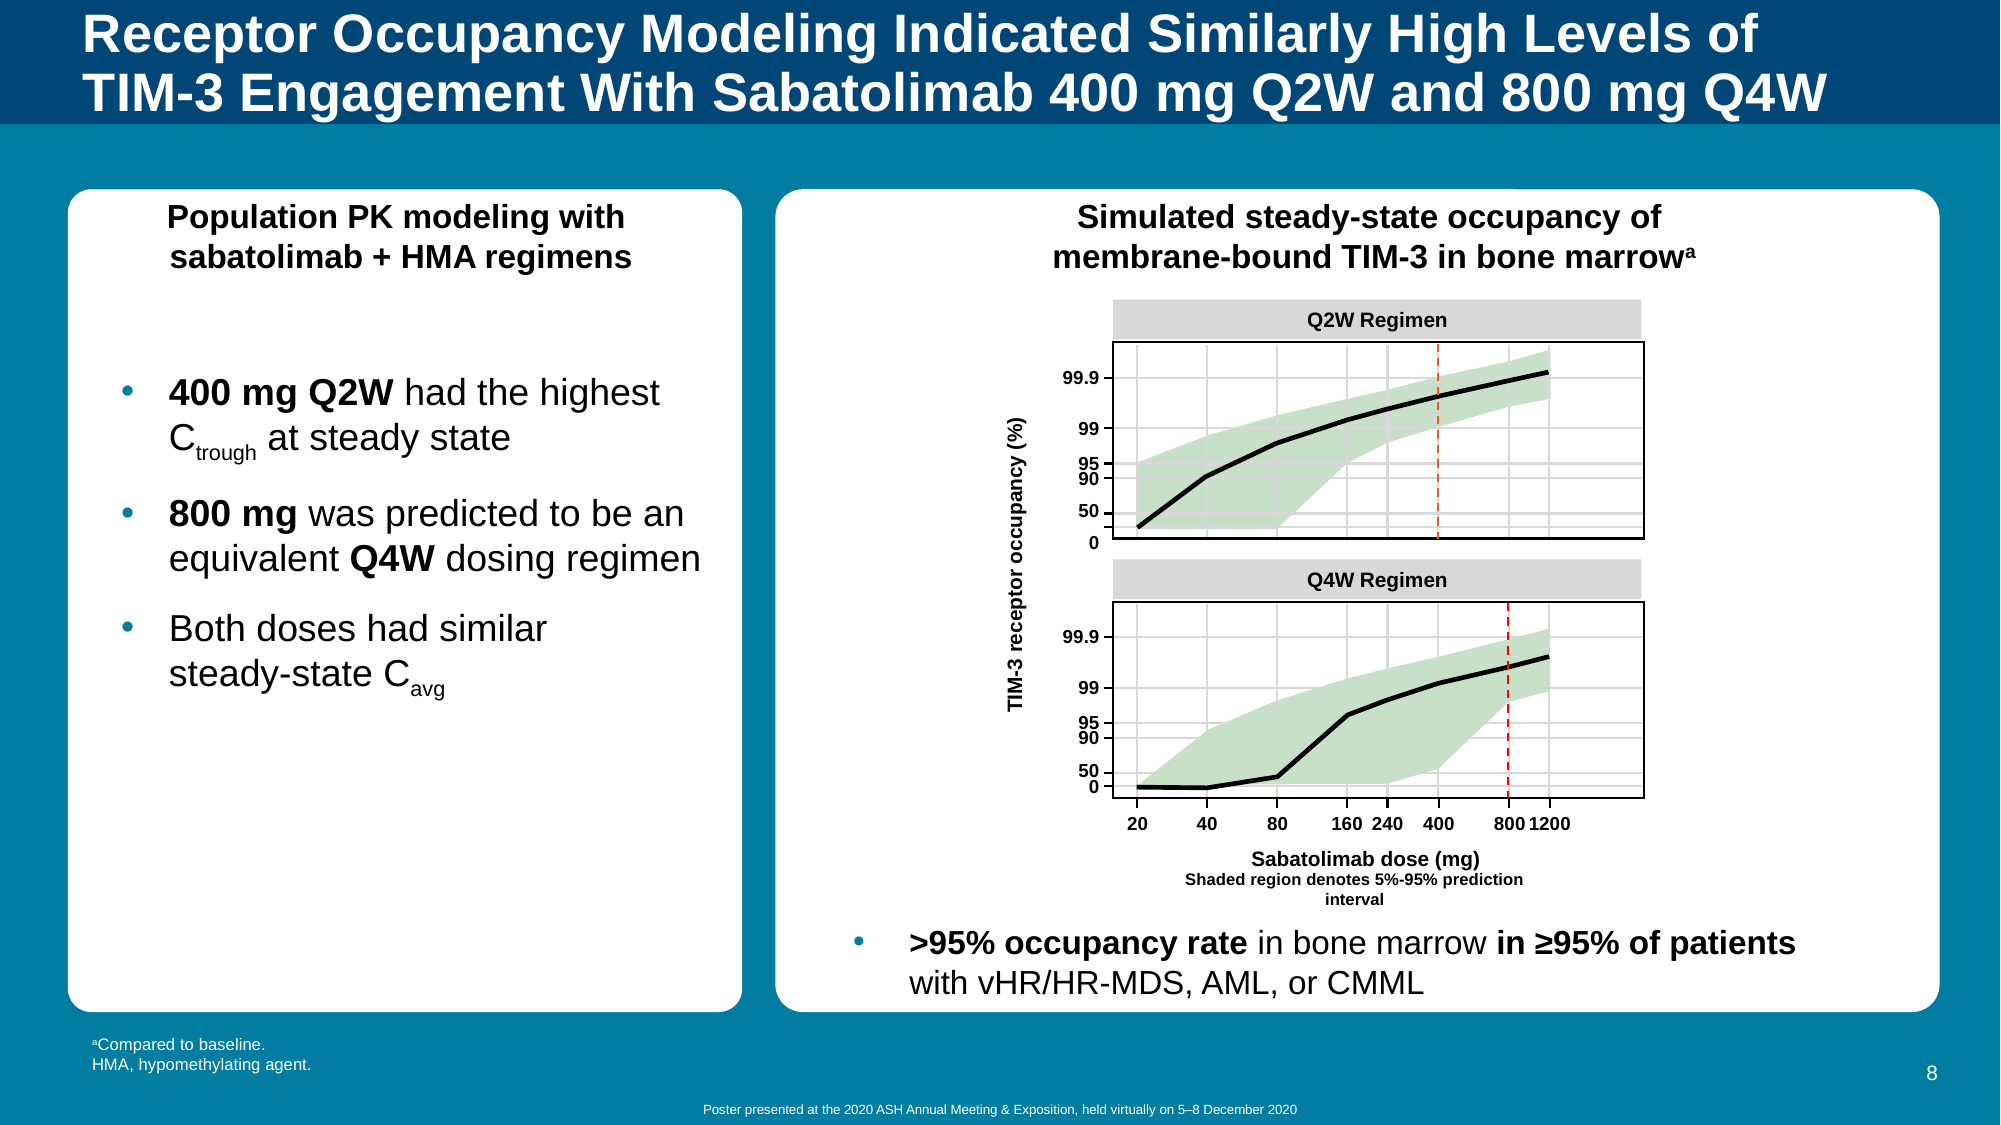

# Receptor Occupancy Modeling Indicated Similarly High Levels of TIM-3 Engagement With Sabatolimab 400 mg Q2W and 800 mg Q4W
Population PK modeling with
sabatolimab + HMA regimens
Simulated steady-state occupancy of
membrane-bound TIM-3 in bone marrowa
Q2W Regimen

99.9

99
95
90
50
0
TIM-3 receptor occupancy (%)
Q4W Regimen

99.9

99
95
90
50
0
20
40
80
160
240
400
800
1200
Sabatolimab dose (mg)
Shaded region denotes 5%-95% prediction interval

400 mg Q2W had the highest Ctrough at steady state
800 mg was predicted to be an equivalent Q4W dosing regimen
Both doses had similar
steady-state Cavg
>95% occupancy rate in bone marrow in ≥95% of patients
with vHR/HR-MDS, AML, or CMML
aCompared to baseline.
HMA, hypomethylating agent.
8